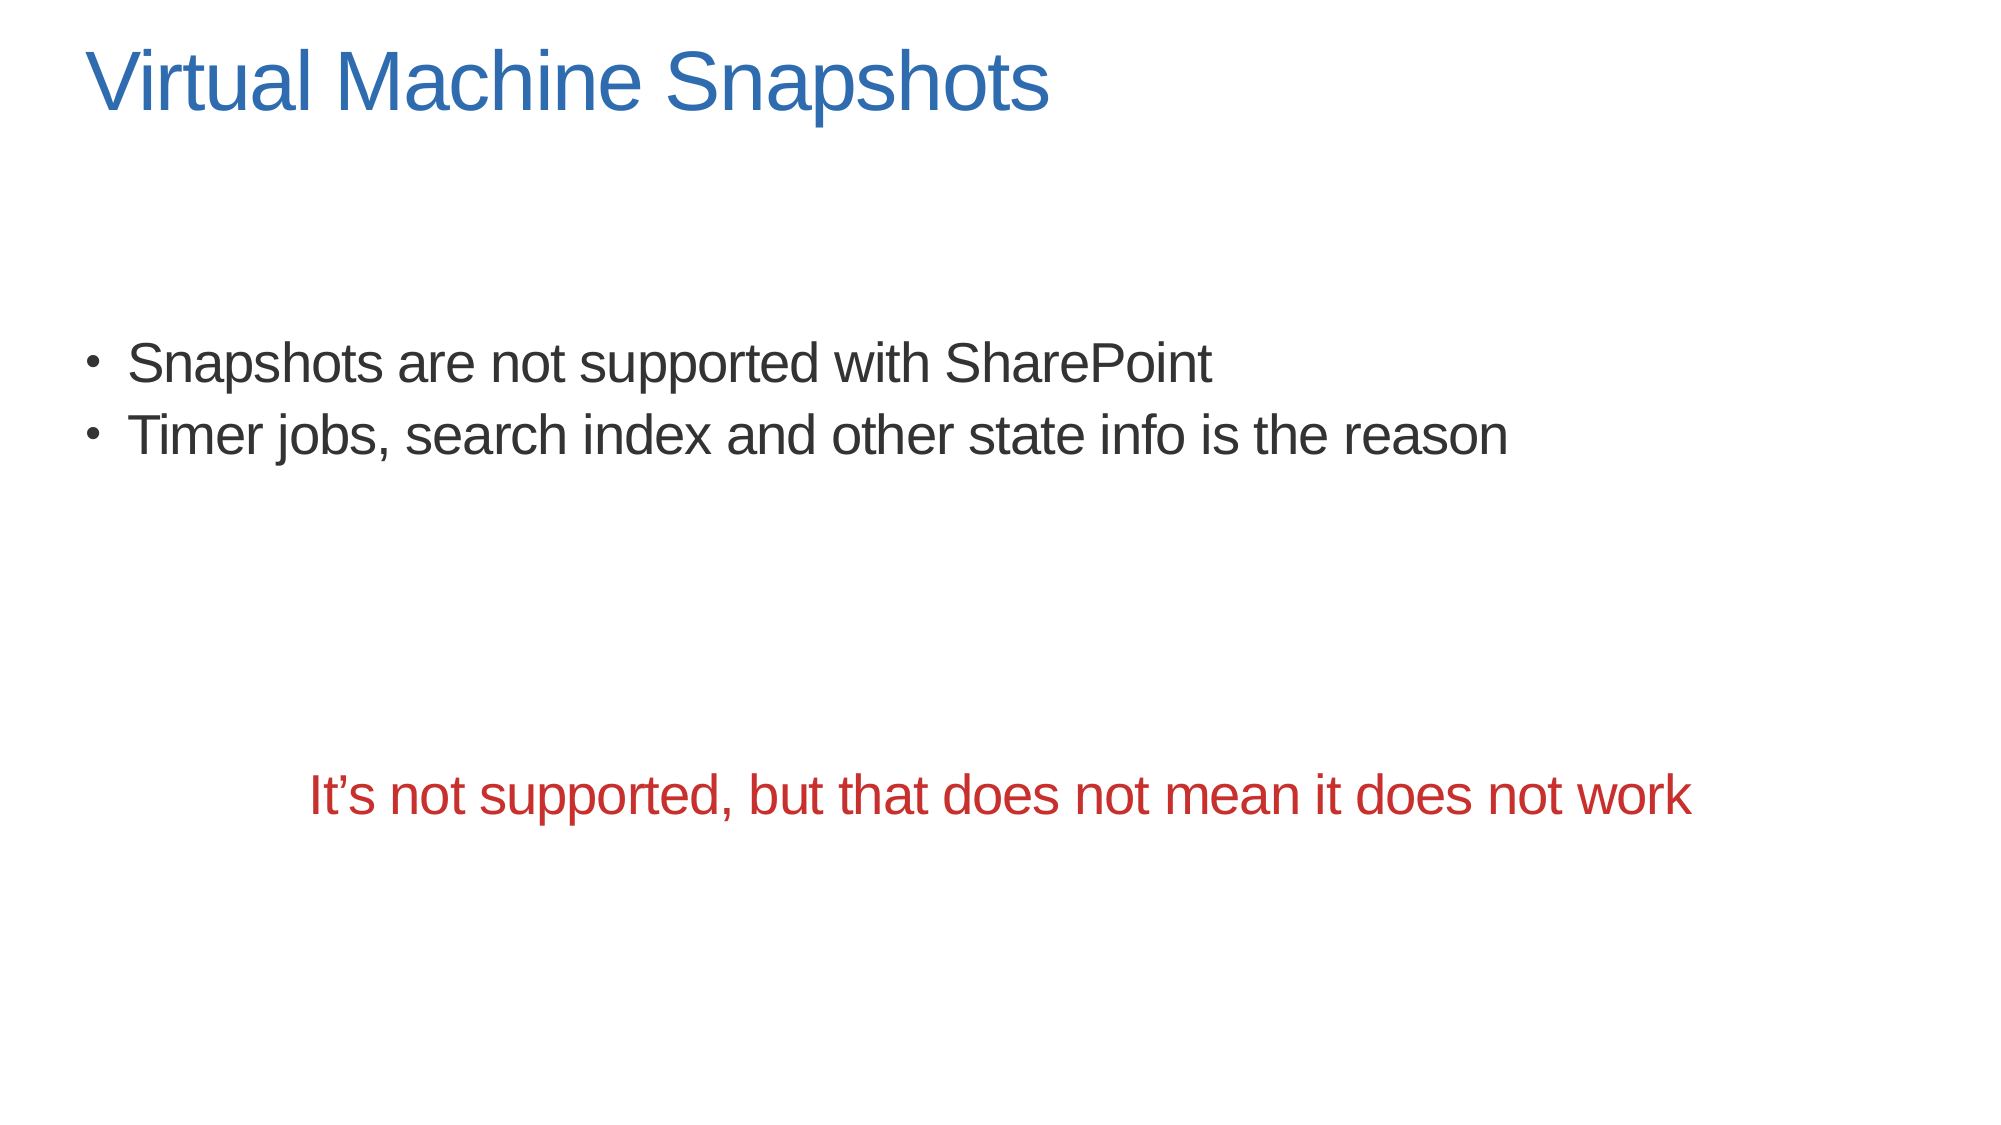

# Virtual Machine Snapshots
Snapshots are not supported with SharePoint
Timer jobs, search index and other state info is the reason

It’s not supported, but that does not mean it does not work